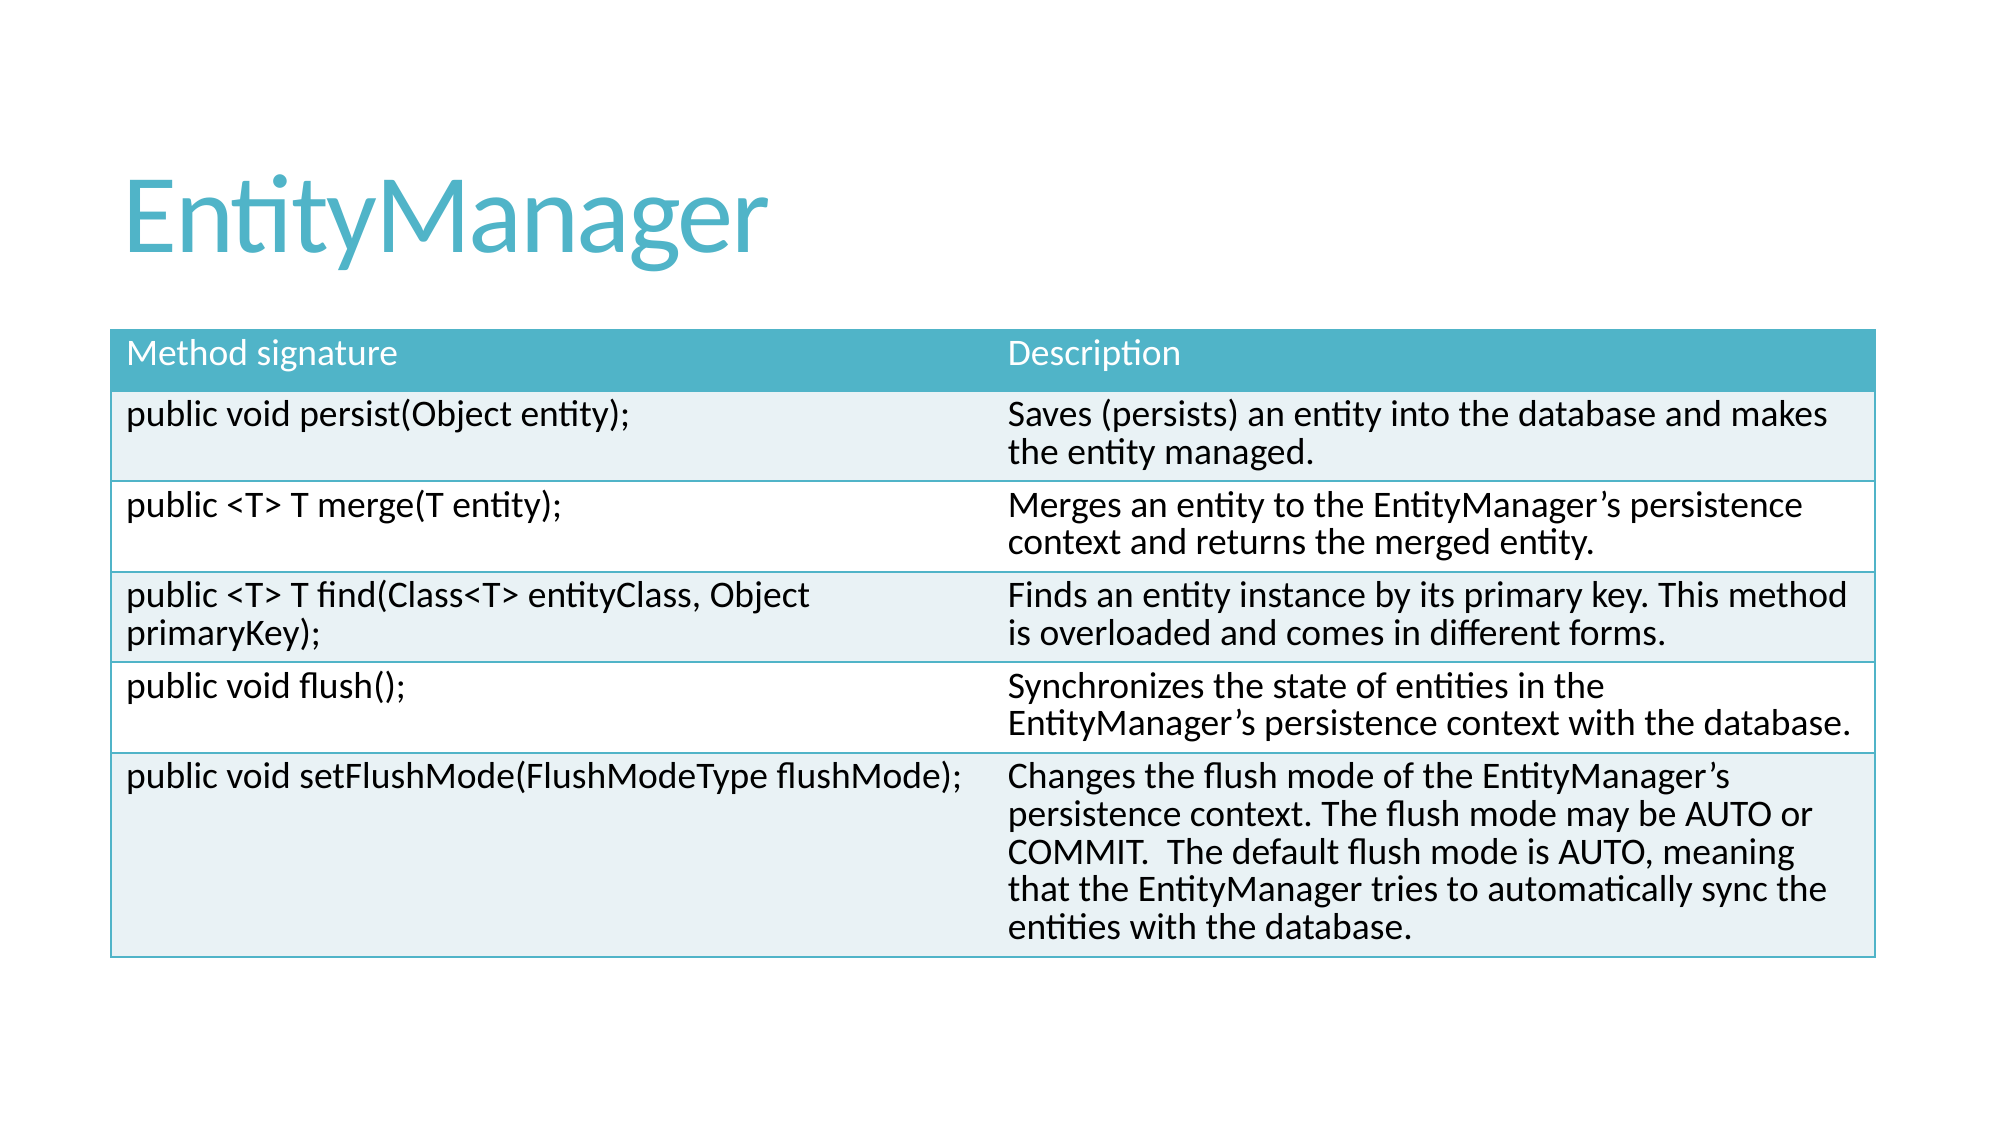

# EntityManager
| Method signature | Description |
| --- | --- |
| public void persist(Object entity); | Saves (persists) an entity into the database and makes the entity managed. |
| public <T> T merge(T entity); | Merges an entity to the EntityManager’s persistence context and returns the merged entity. |
| public <T> T find(Class<T> entityClass, Object primaryKey); | Finds an entity instance by its primary key. This method is overloaded and comes in different forms. |
| public void flush(); | Synchronizes the state of entities in the EntityManager’s persistence context with the database. |
| public void setFlushMode(FlushModeType flushMode); | Changes the flush mode of the EntityManager’s persistence context. The flush mode may be AUTO or COMMIT. The default flush mode is AUTO, meaning that the EntityManager tries to automatically sync the entities with the database. |